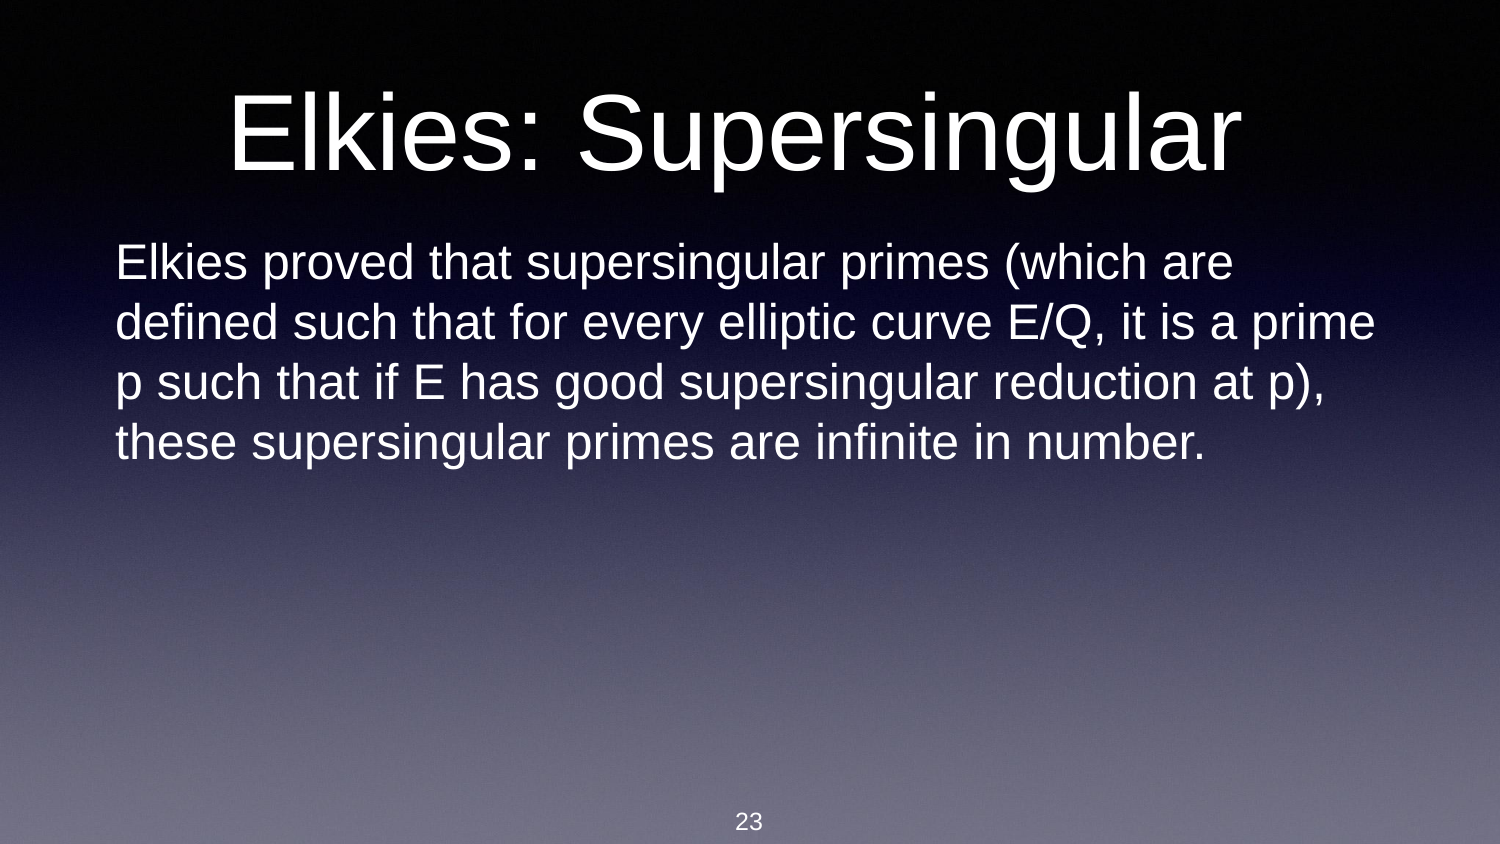

# Elkies: Supersingular
Elkies proved that supersingular primes (which are defined such that for every elliptic curve E/Q, it is a prime p such that if E has good supersingular reduction at p), these supersingular primes are infinite in number.
23